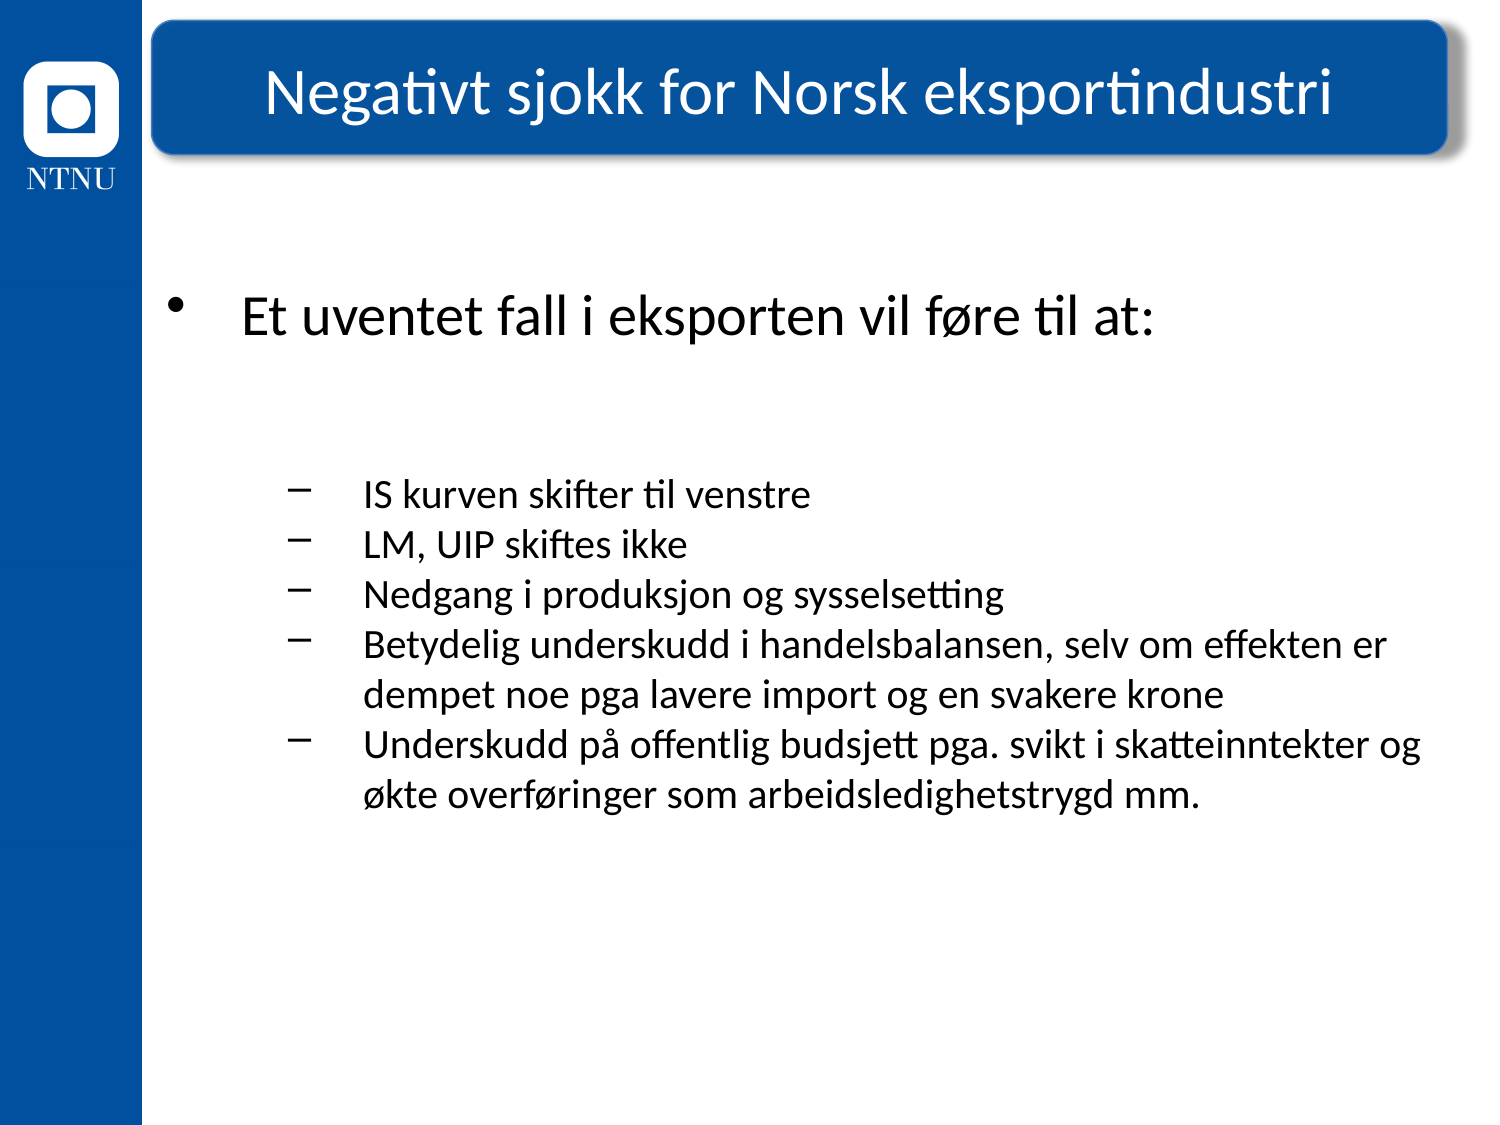

Negativt sjokk for Norsk eksportindustri

Et uventet fall i eksporten vil føre til at:

IS kurven skifter til venstre
LM, UIP skiftes ikke
Nedgang i produksjon og sysselsetting
Betydelig underskudd i handelsbalansen, selv om effekten er dempet noe pga lavere import og en svakere krone
Underskudd på offentlig budsjett pga. svikt i skatteinntekter og økte overføringer som arbeidsledighetstrygd mm.